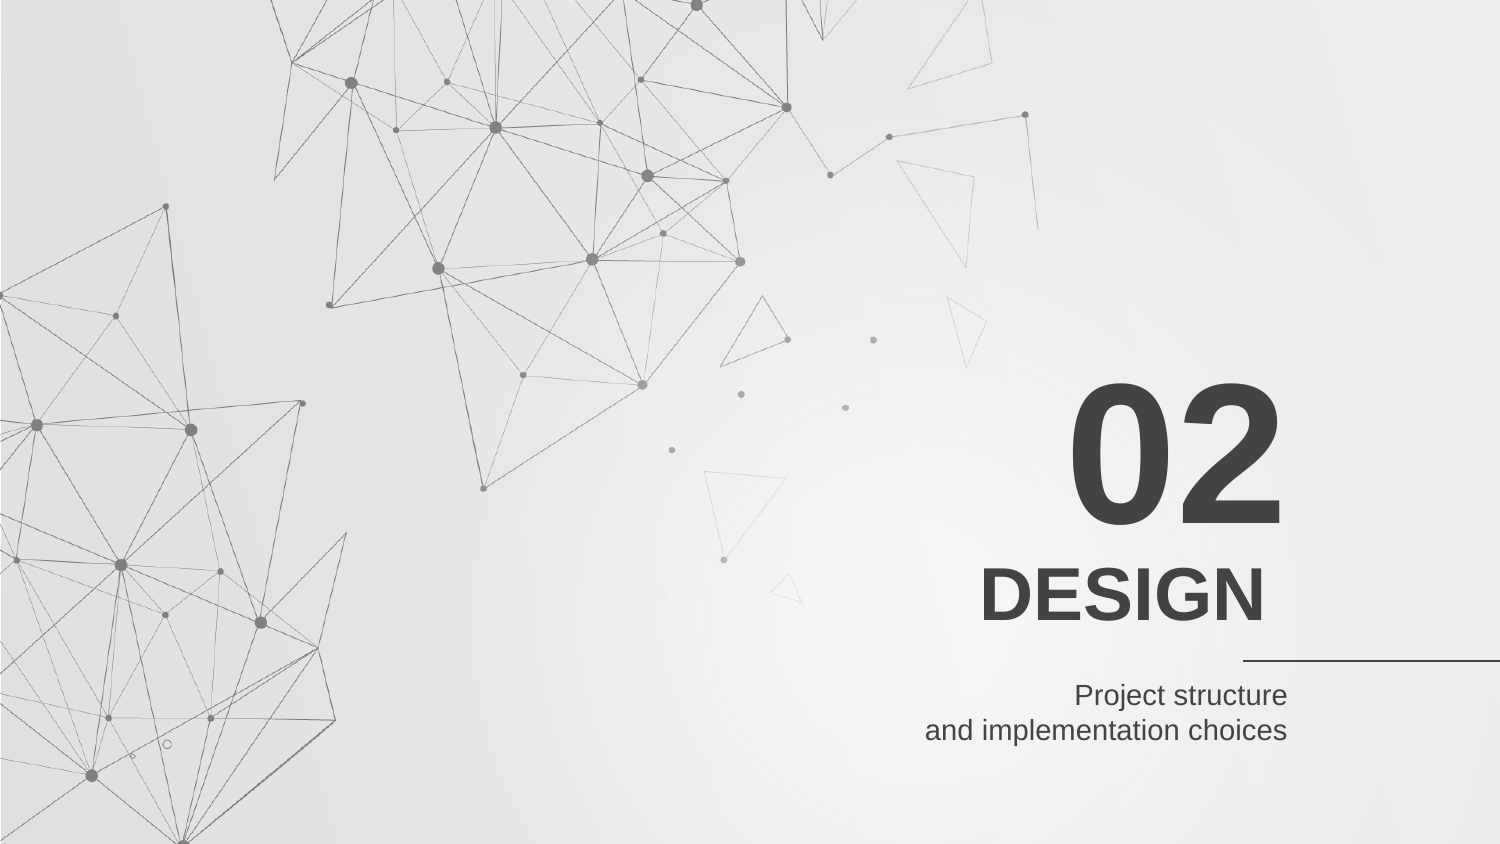

02
# DESIGN
Project structure
and implementation choices